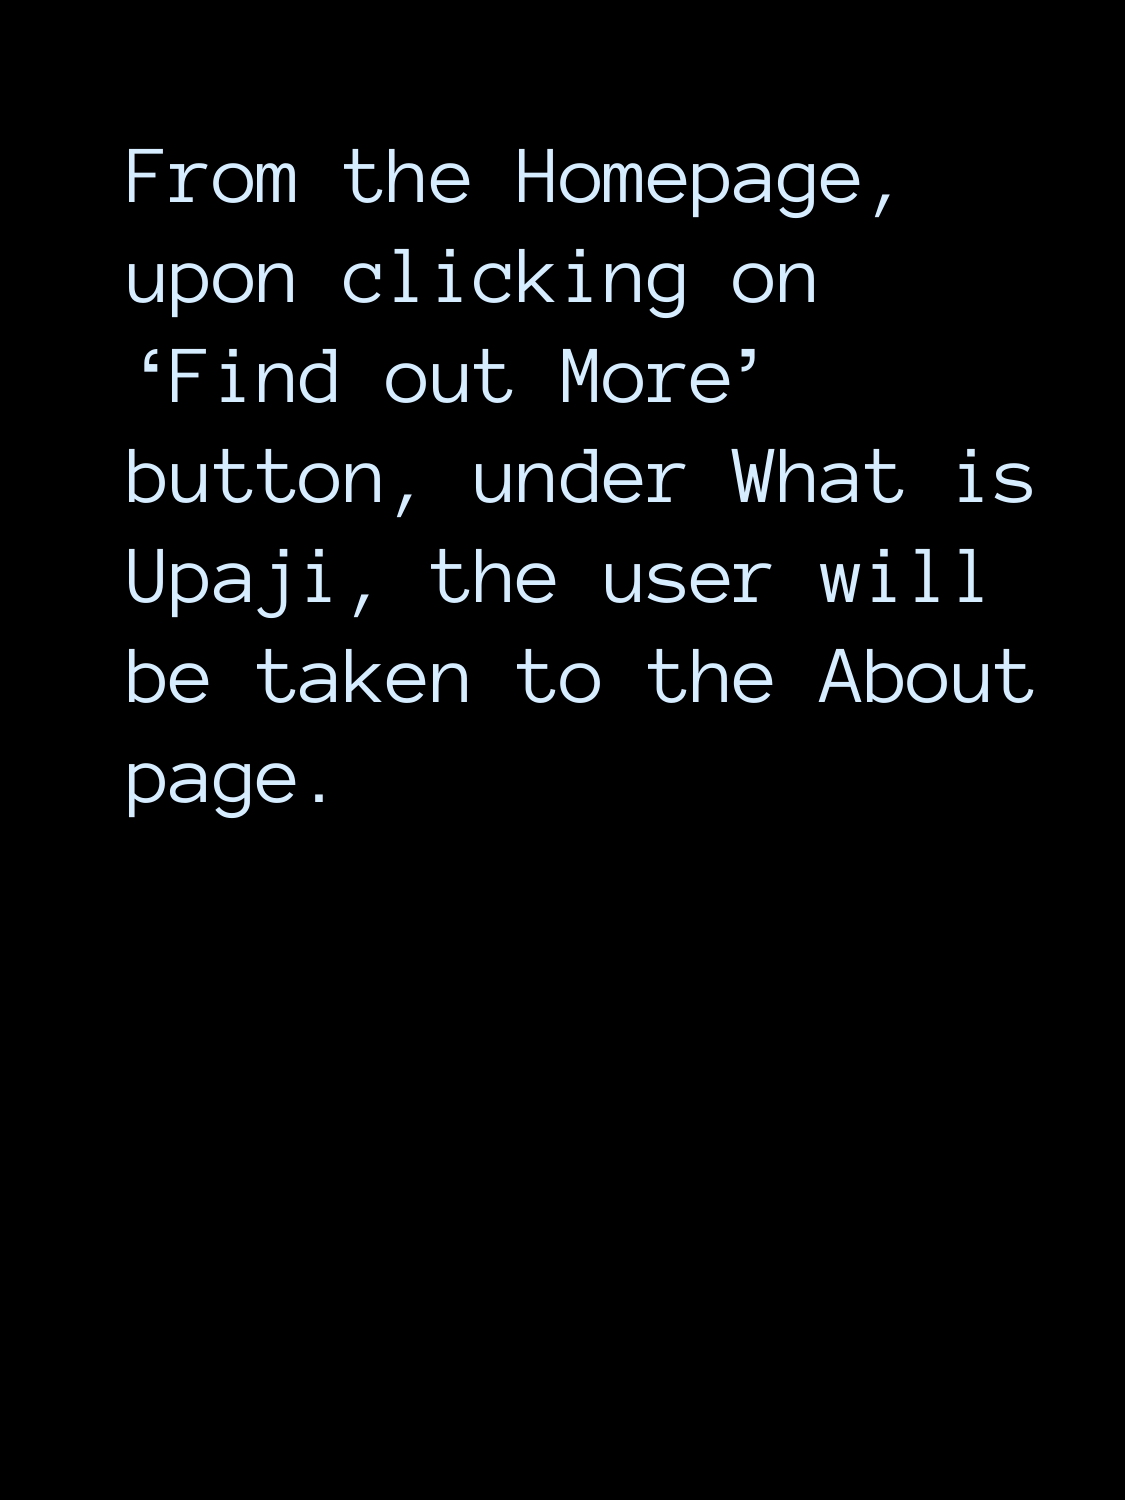

# From the Homepage, upon clicking on ‘Find out More’ button, under What is Upaji, the user will be taken to the About page.